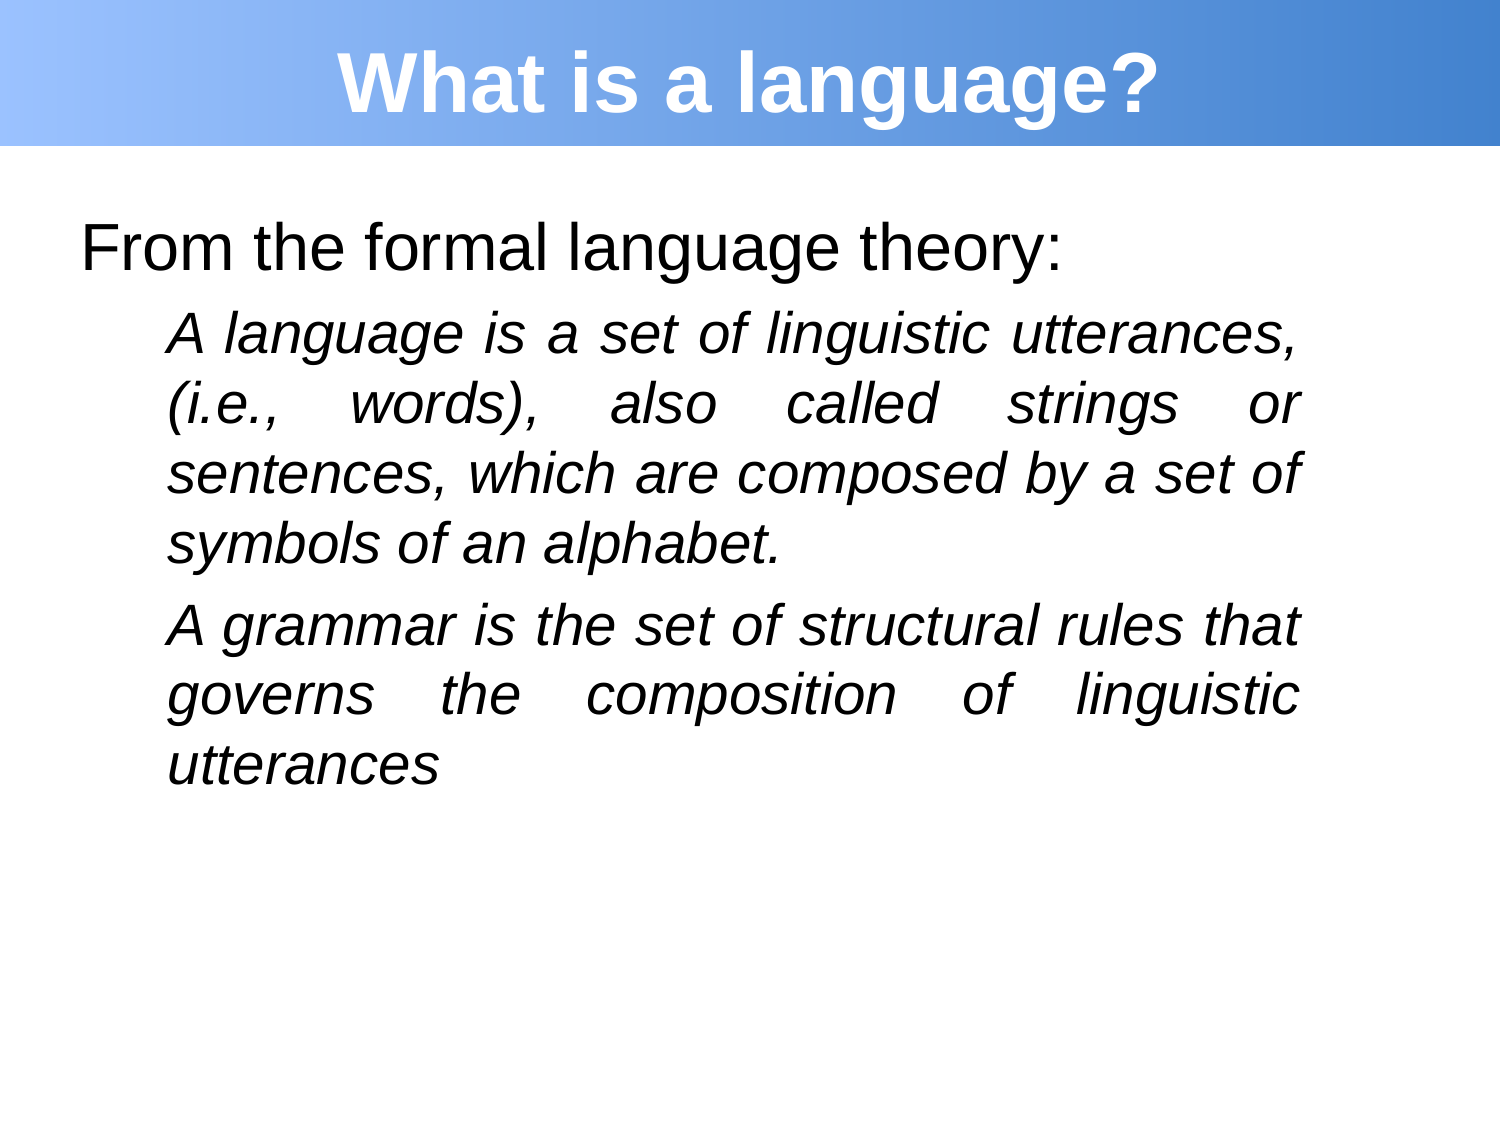

# What is a language?
From the formal language theory:
A language is a set of linguistic utterances, (i.e., words), also called strings or sentences, which are composed by a set of symbols of an alphabet.
A grammar is the set of structural rules that governs the composition of linguistic utterances